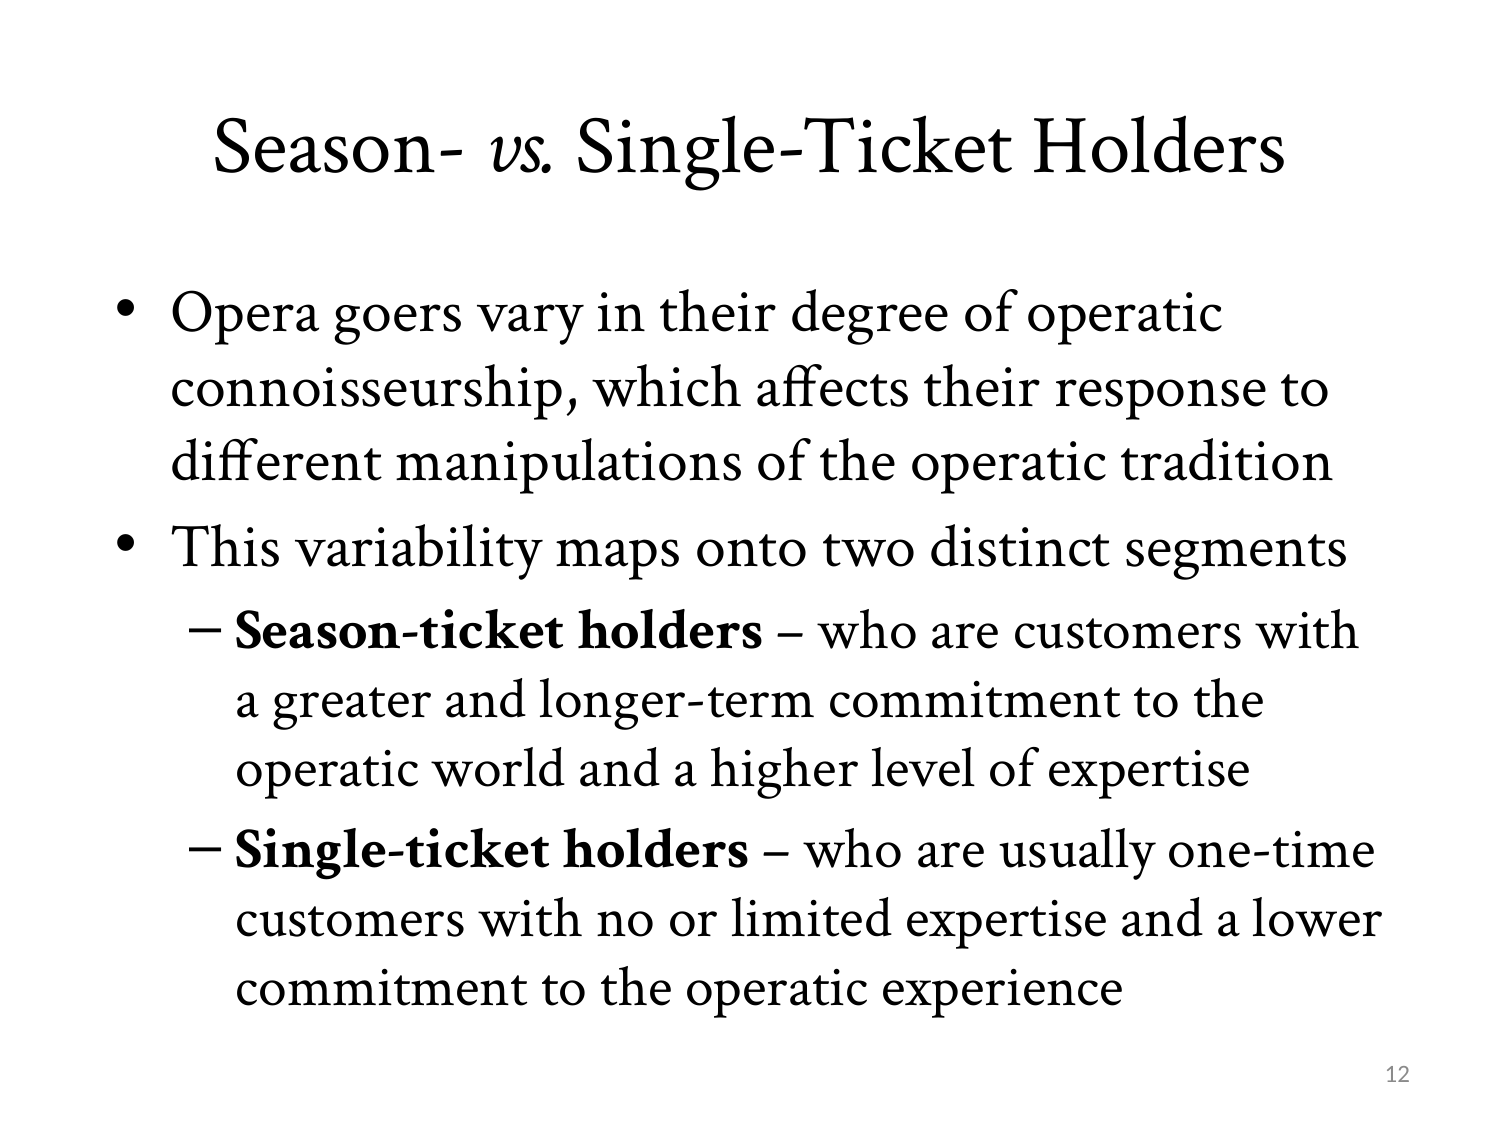

# Season- vs. Single-Ticket Holders
Opera goers vary in their degree of operatic connoisseurship, which affects their response to different manipulations of the operatic tradition
This variability maps onto two distinct segments
Season-ticket holders – who are customers with a greater and longer-term commitment to the operatic world and a higher level of expertise
Single-ticket holders – who are usually one-time customers with no or limited expertise and a lower commitment to the operatic experience
12